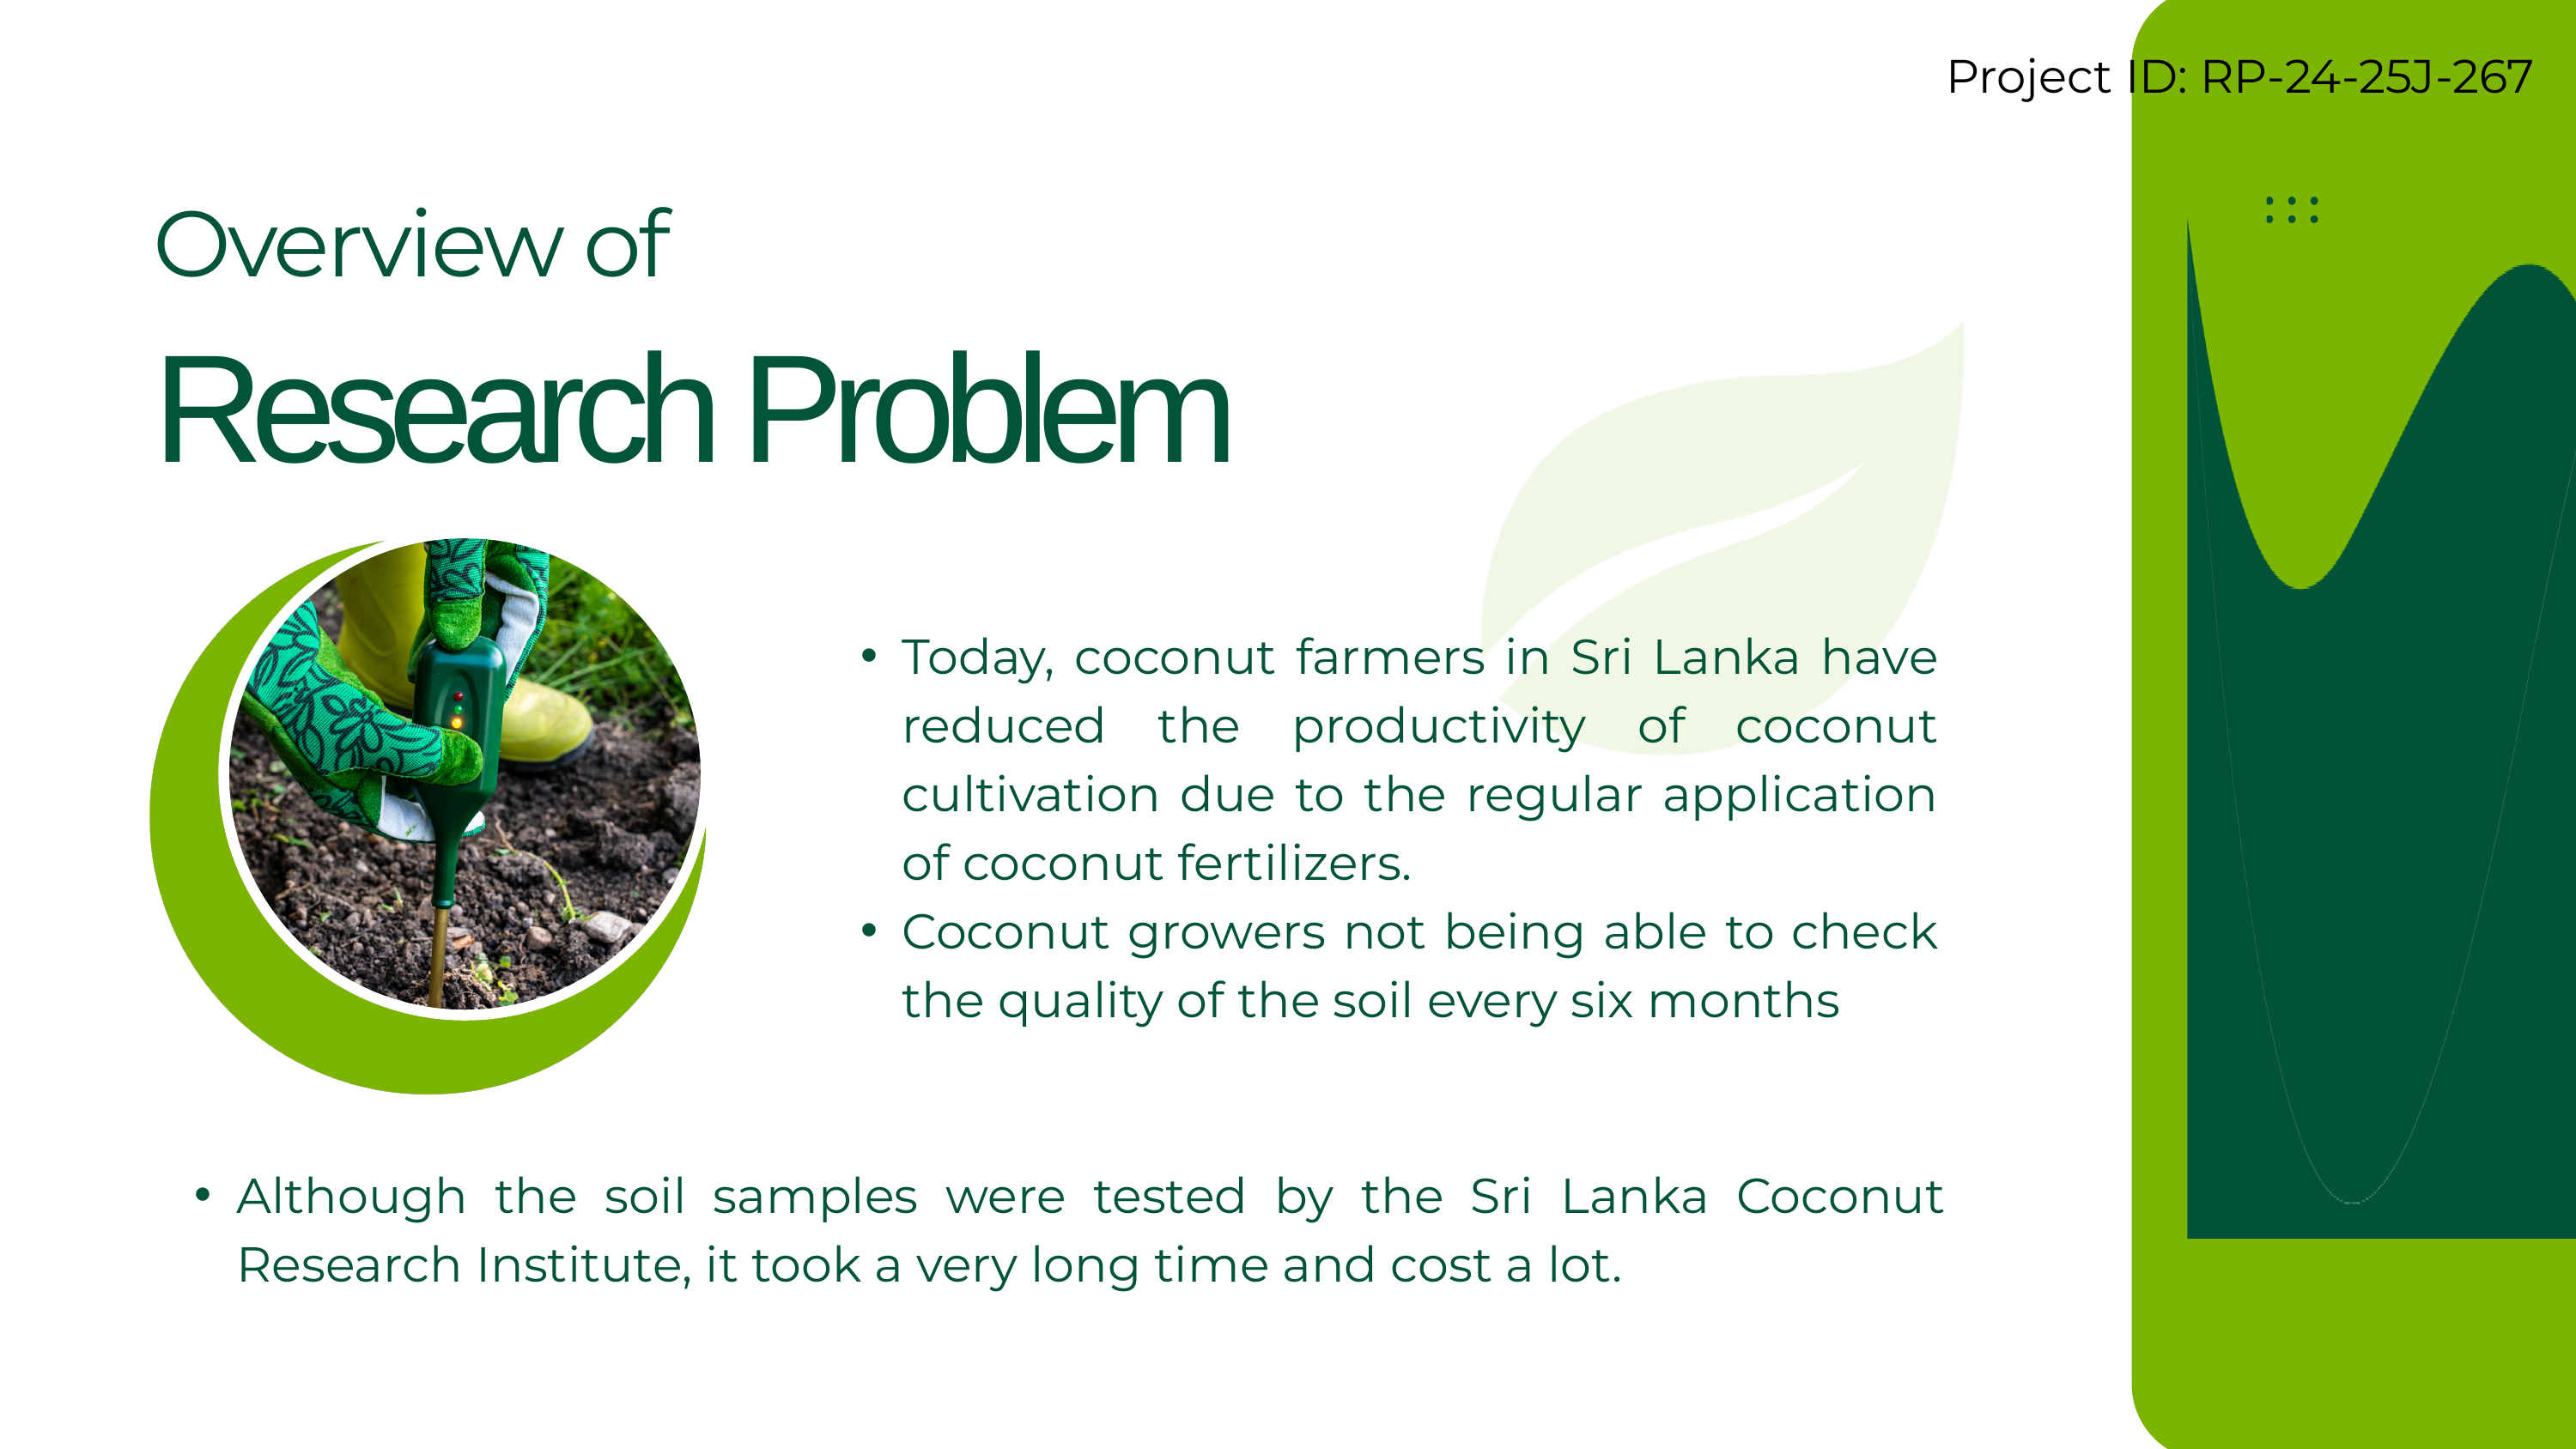

Project ID: RP-24-25J-267​
Overview of

Research Problem

Today, coconut farmers in Sri Lanka have reduced the productivity of coconut cultivation due to the regular application of coconut fertilizers.
Coconut growers not being able to check the quality of the soil every six months
Although the soil samples were tested by the Sri Lanka Coconut Research Institute, it took a very long time and cost a lot.